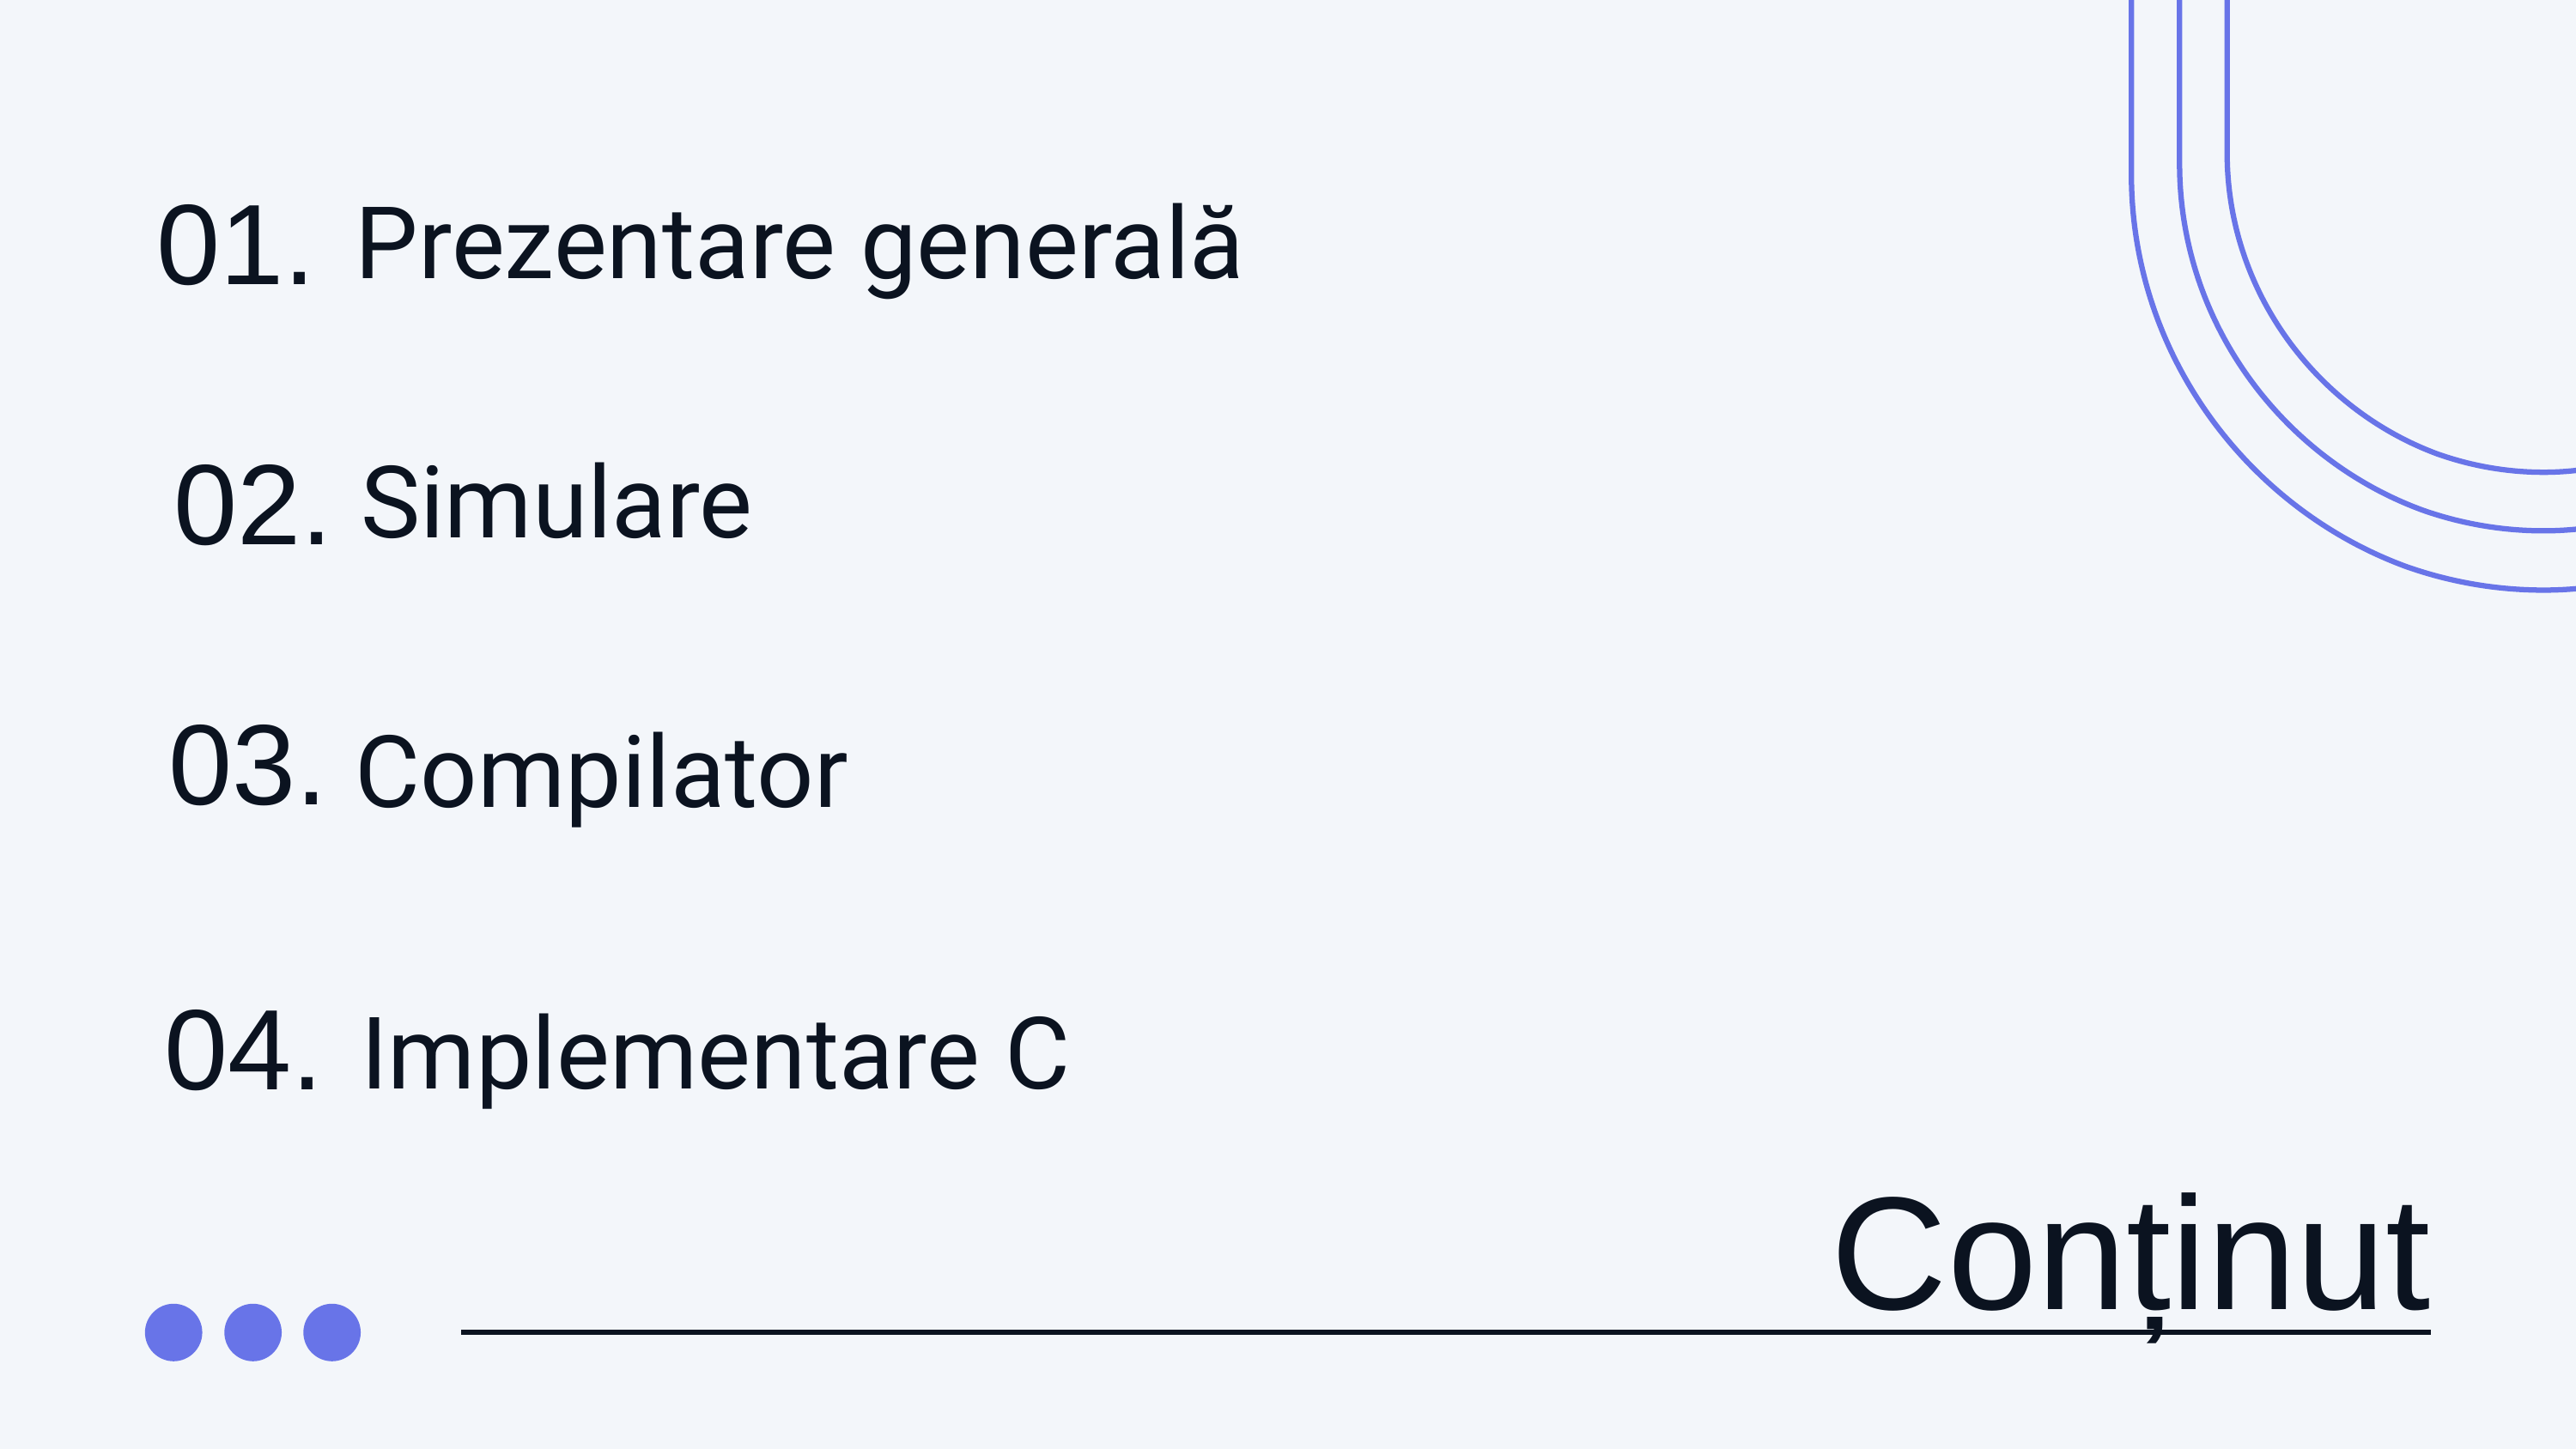

01.
Prezentare generală
02.
Simulare
03.
Compilator
04.
Implementare C
Conținut